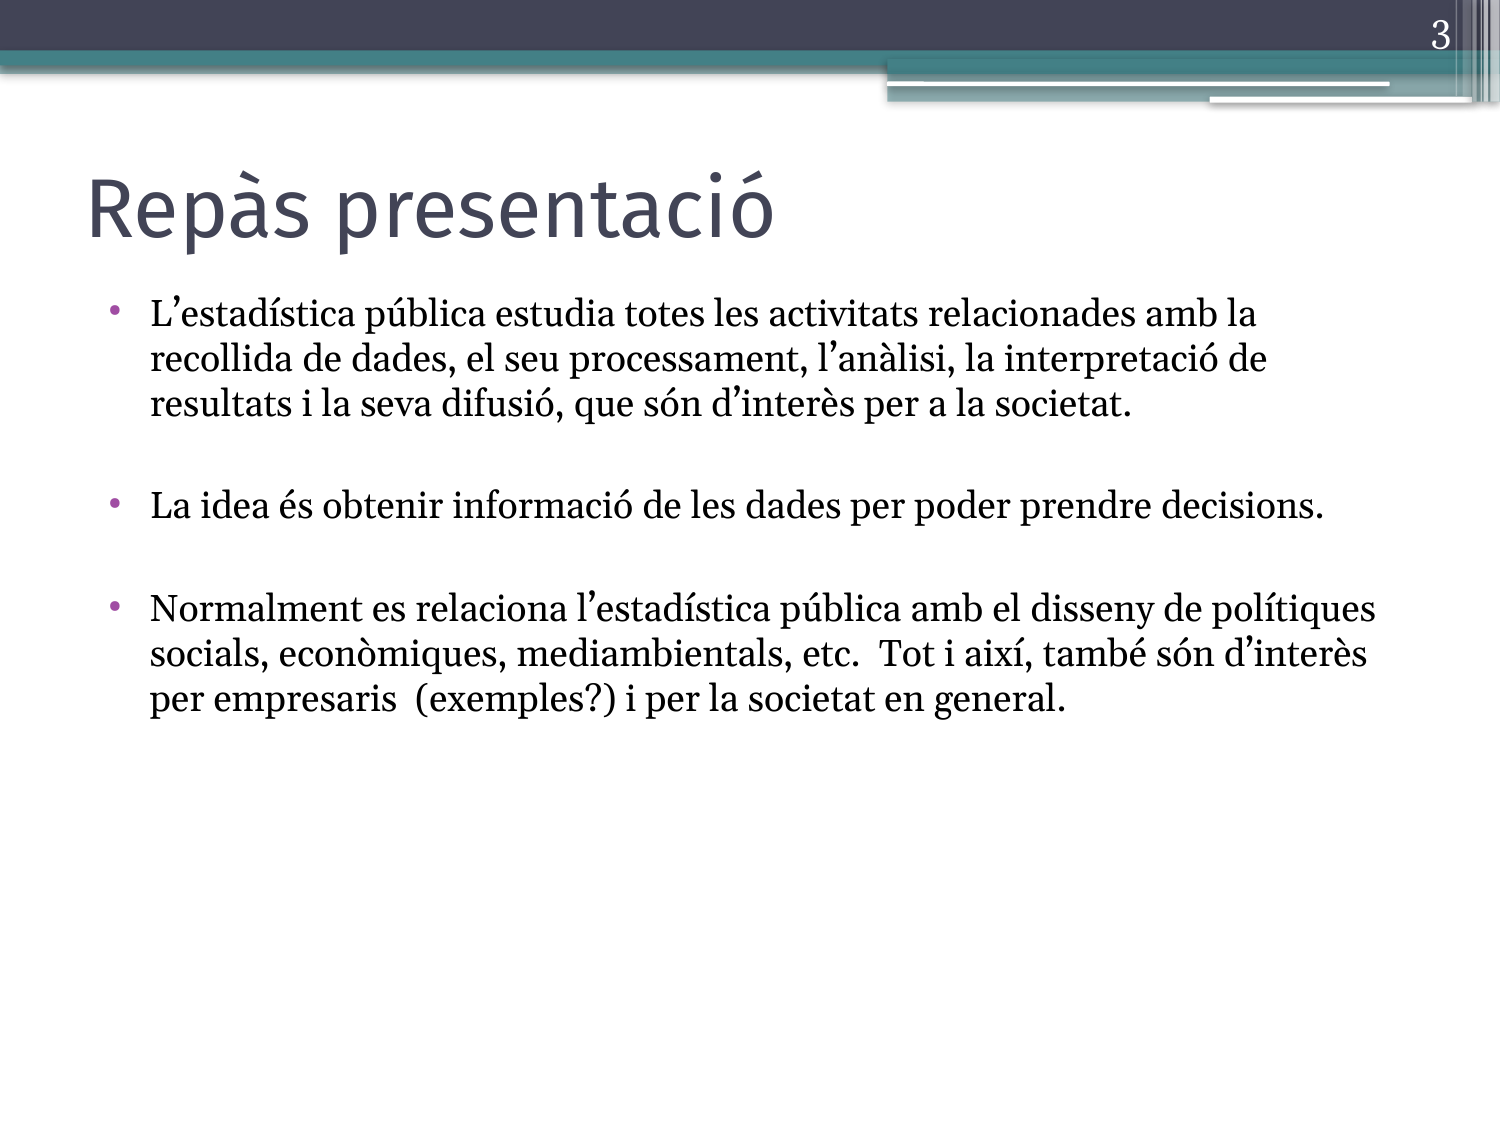

3
# Repàs presentació
L’estadística pública estudia totes les activitats relacionades amb la recollida de dades, el seu processament, l’anàlisi, la interpretació de resultats i la seva difusió, que són d’interès per a la societat.

La idea és obtenir informació de les dades per poder prendre decisions.

Normalment es relaciona l’estadística pública amb el disseny de polítiques socials, econòmiques, mediambientals, etc.  Tot i així, també són d’interès per empresaris  (exemples?) i per la societat en general.